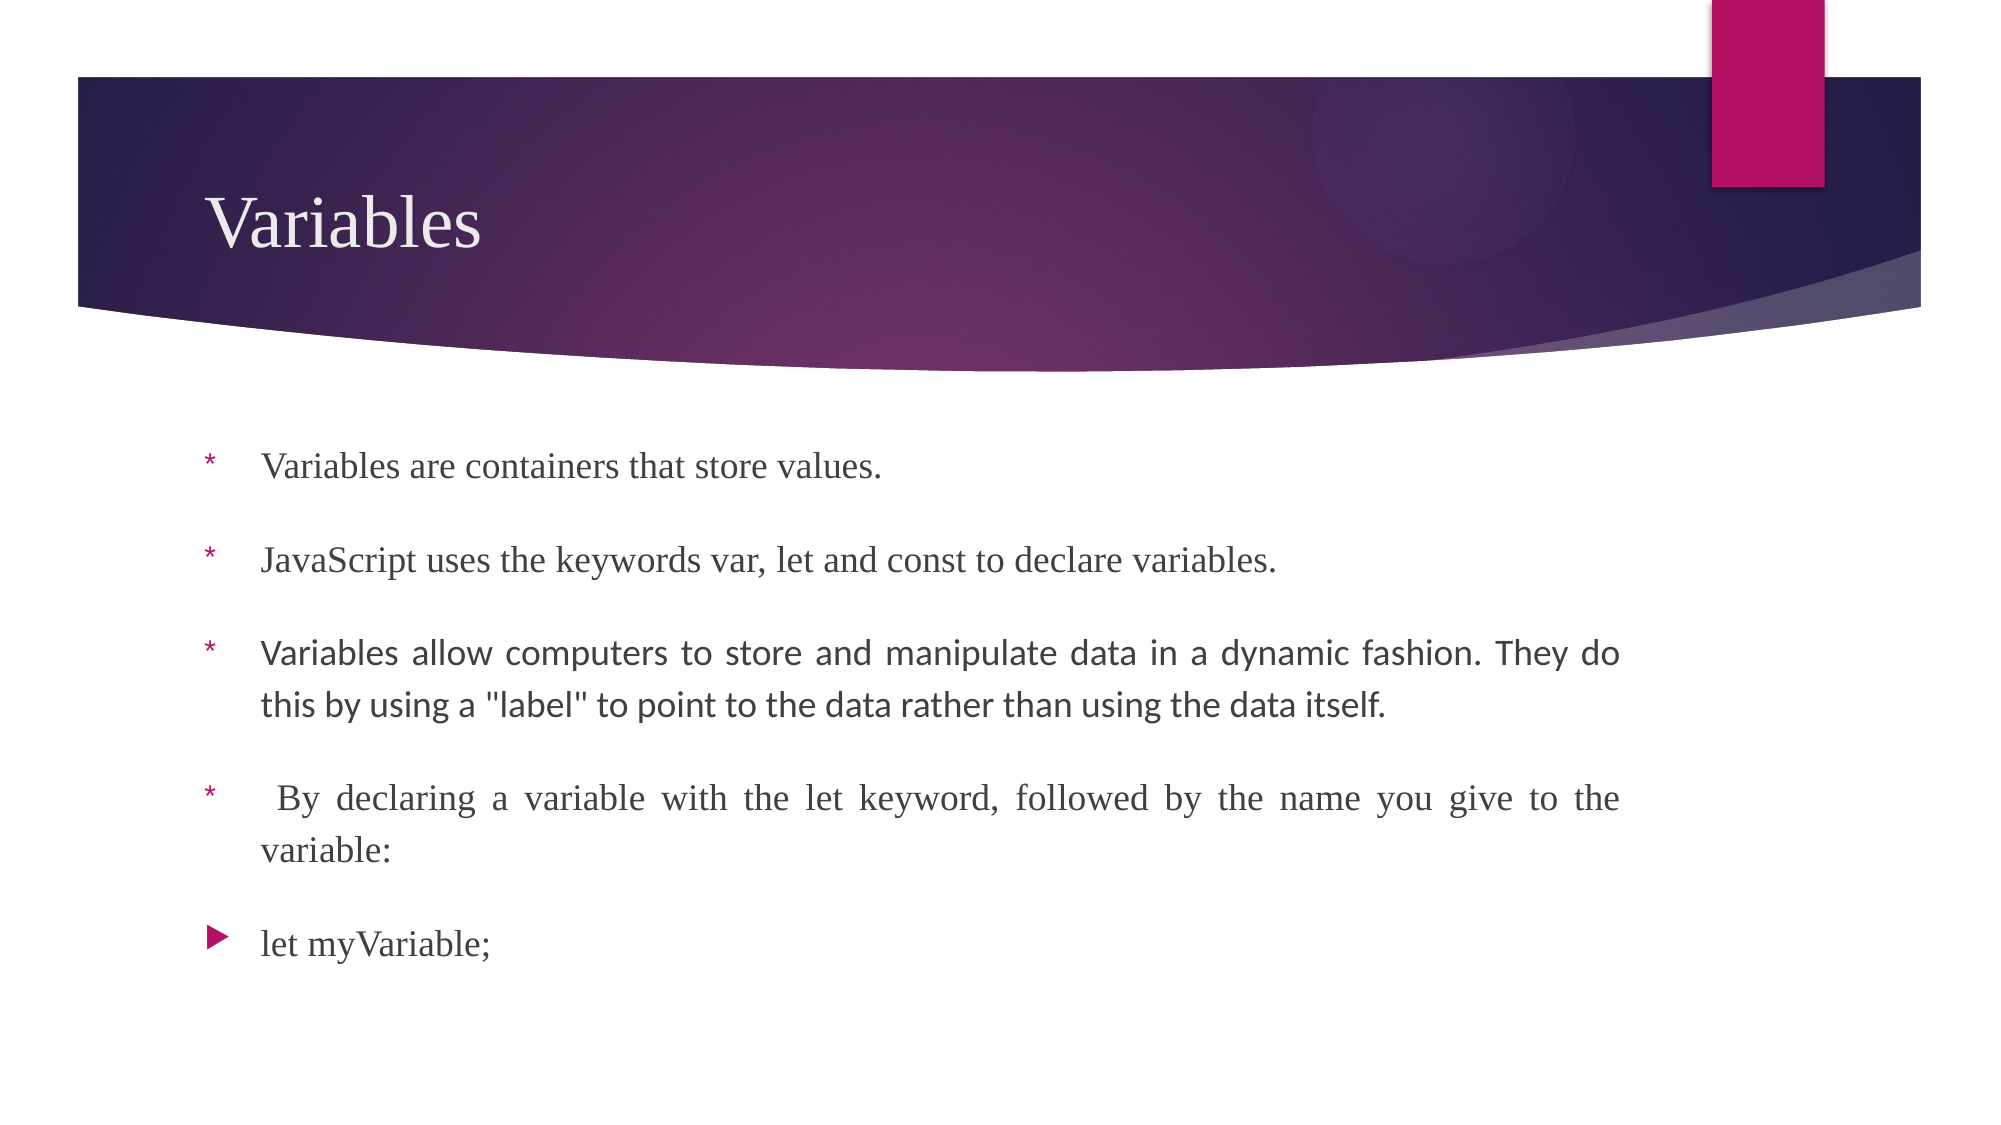

# Variables
Variables are containers that store values.
JavaScript uses the keywords var, let and const to declare variables.
Variables allow computers to store and manipulate data in a dynamic fashion. They do this by using a "label" to point to the data rather than using the data itself.
 By declaring a variable with the let keyword, followed by the name you give to the variable:
let myVariable;